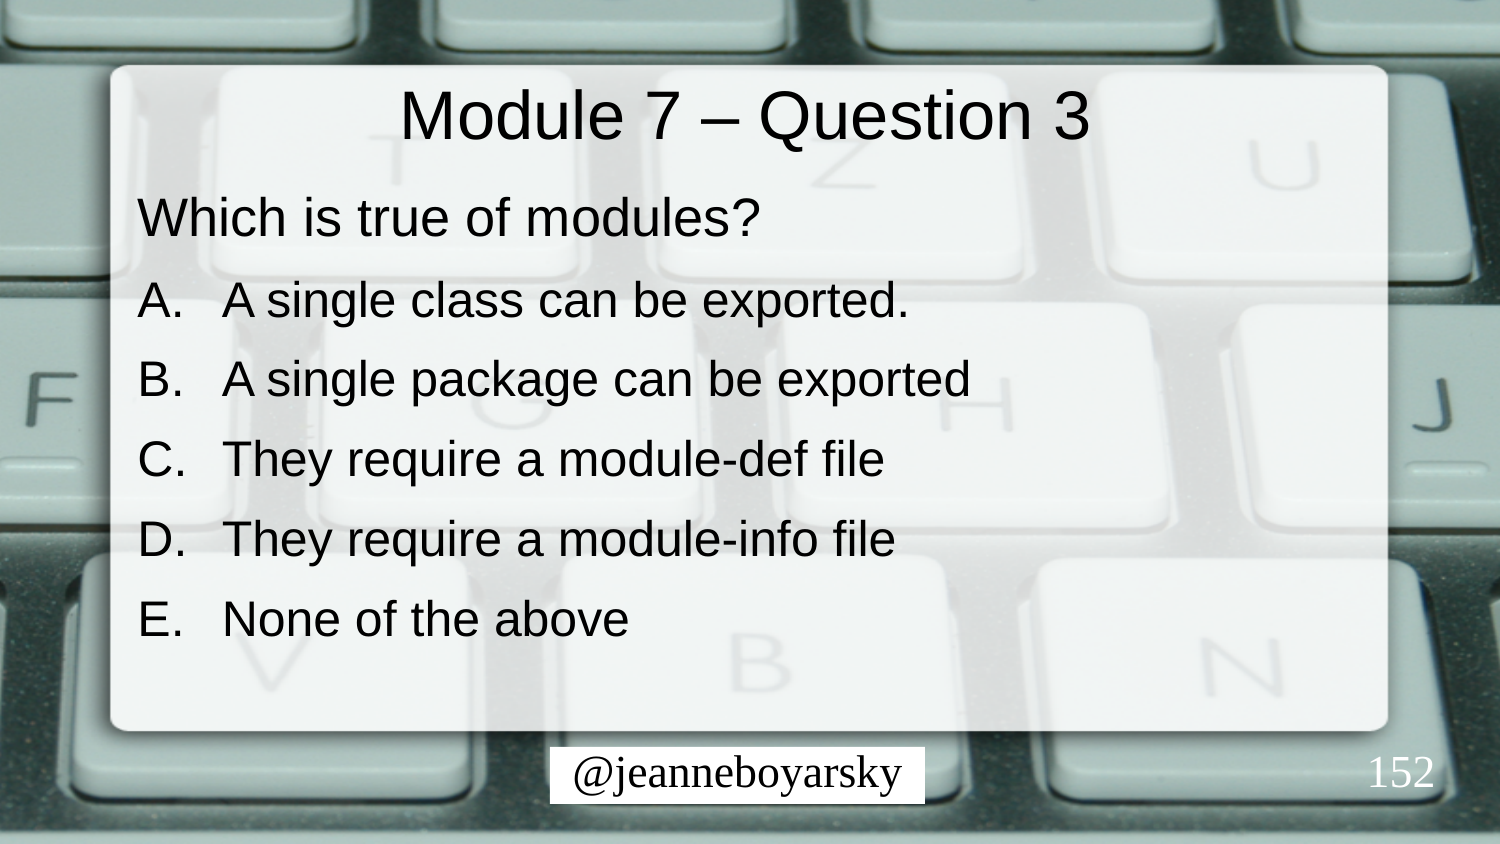

# Module 7 – Question 3
Which is true of modules?
A single class can be exported.
A single package can be exported
They require a module-def file
They require a module-info file
None of the above

152